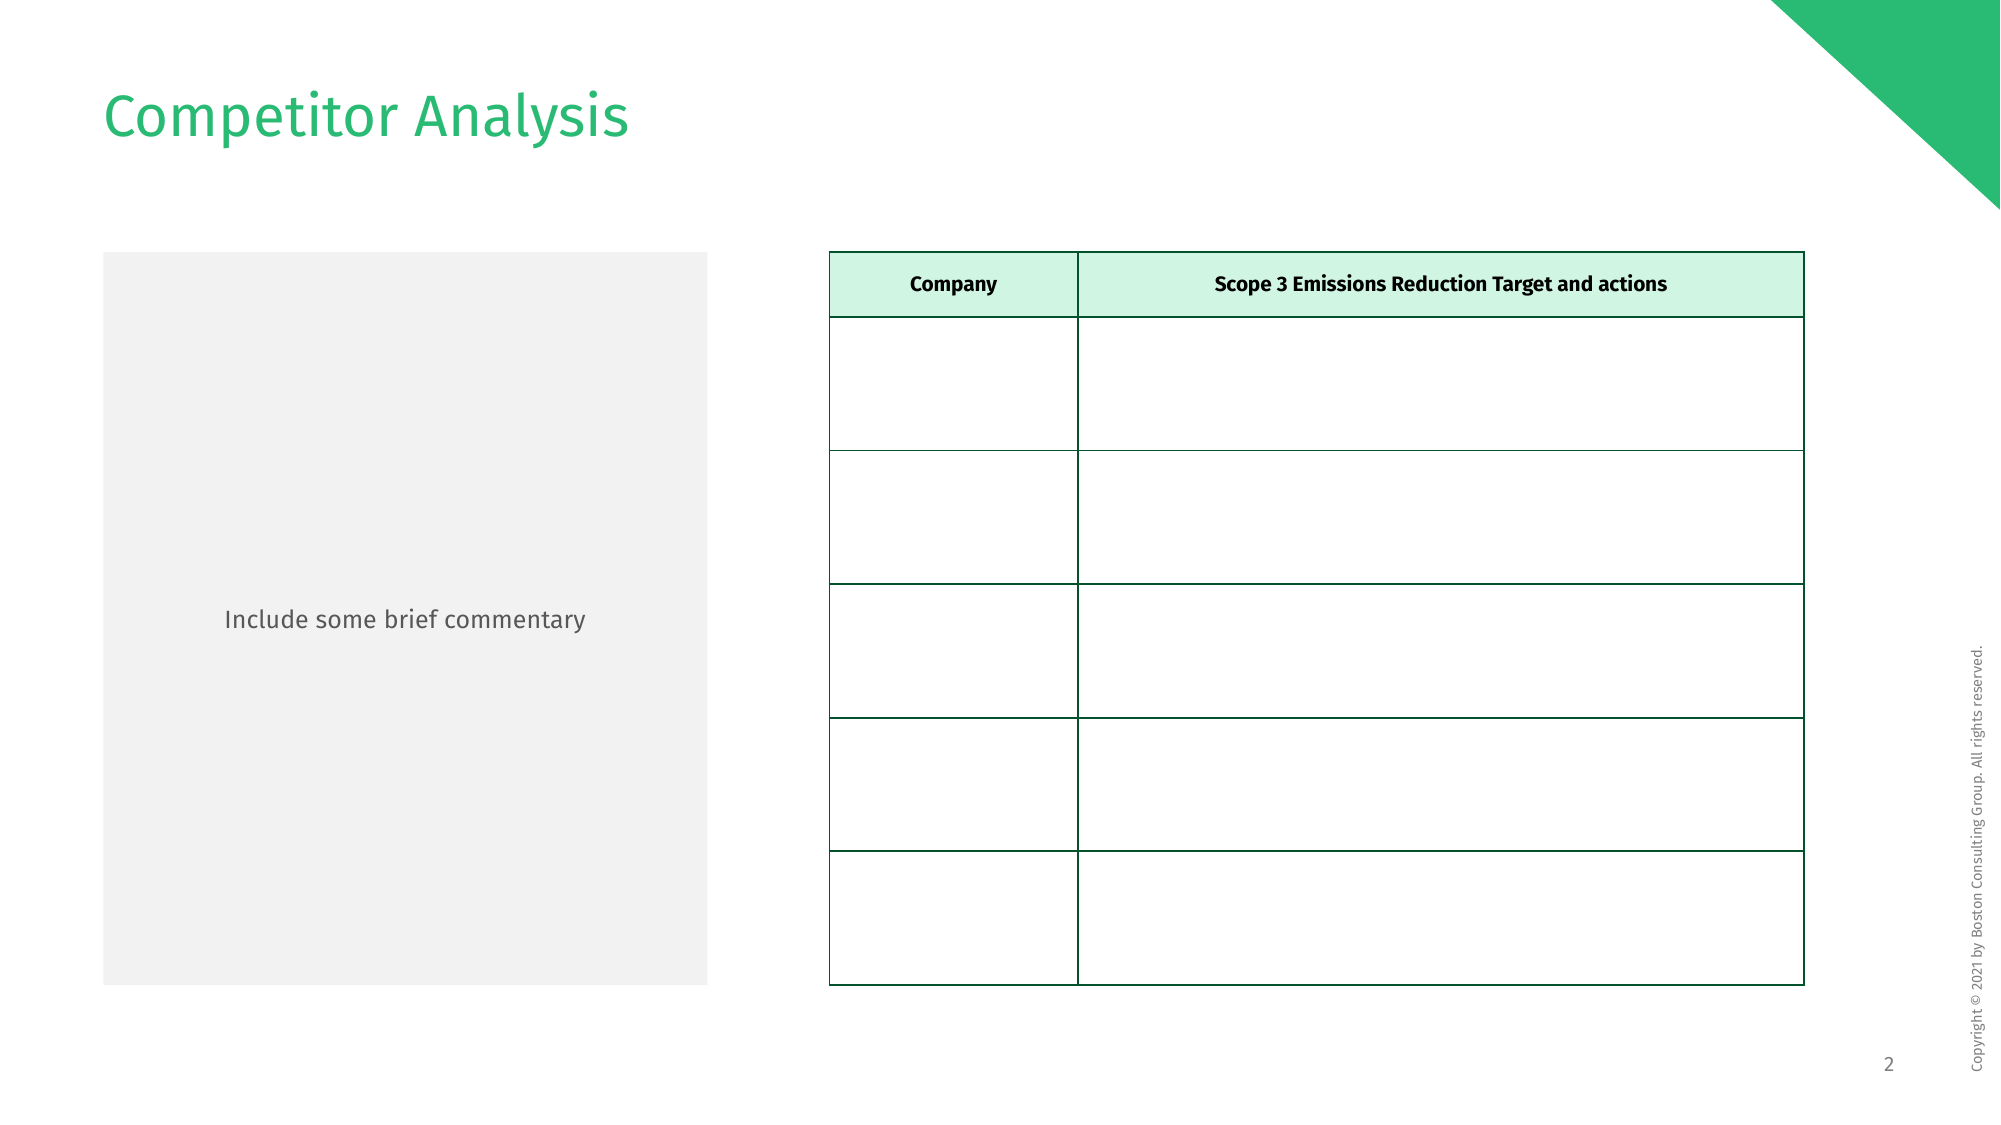

# Competitor Analysis
| Company | Scope 3 Emissions Reduction Target and actions |
| --- | --- |
|  |  |
|  |  |
|  |  |
|  |  |
|  |  |
Include some brief commentary